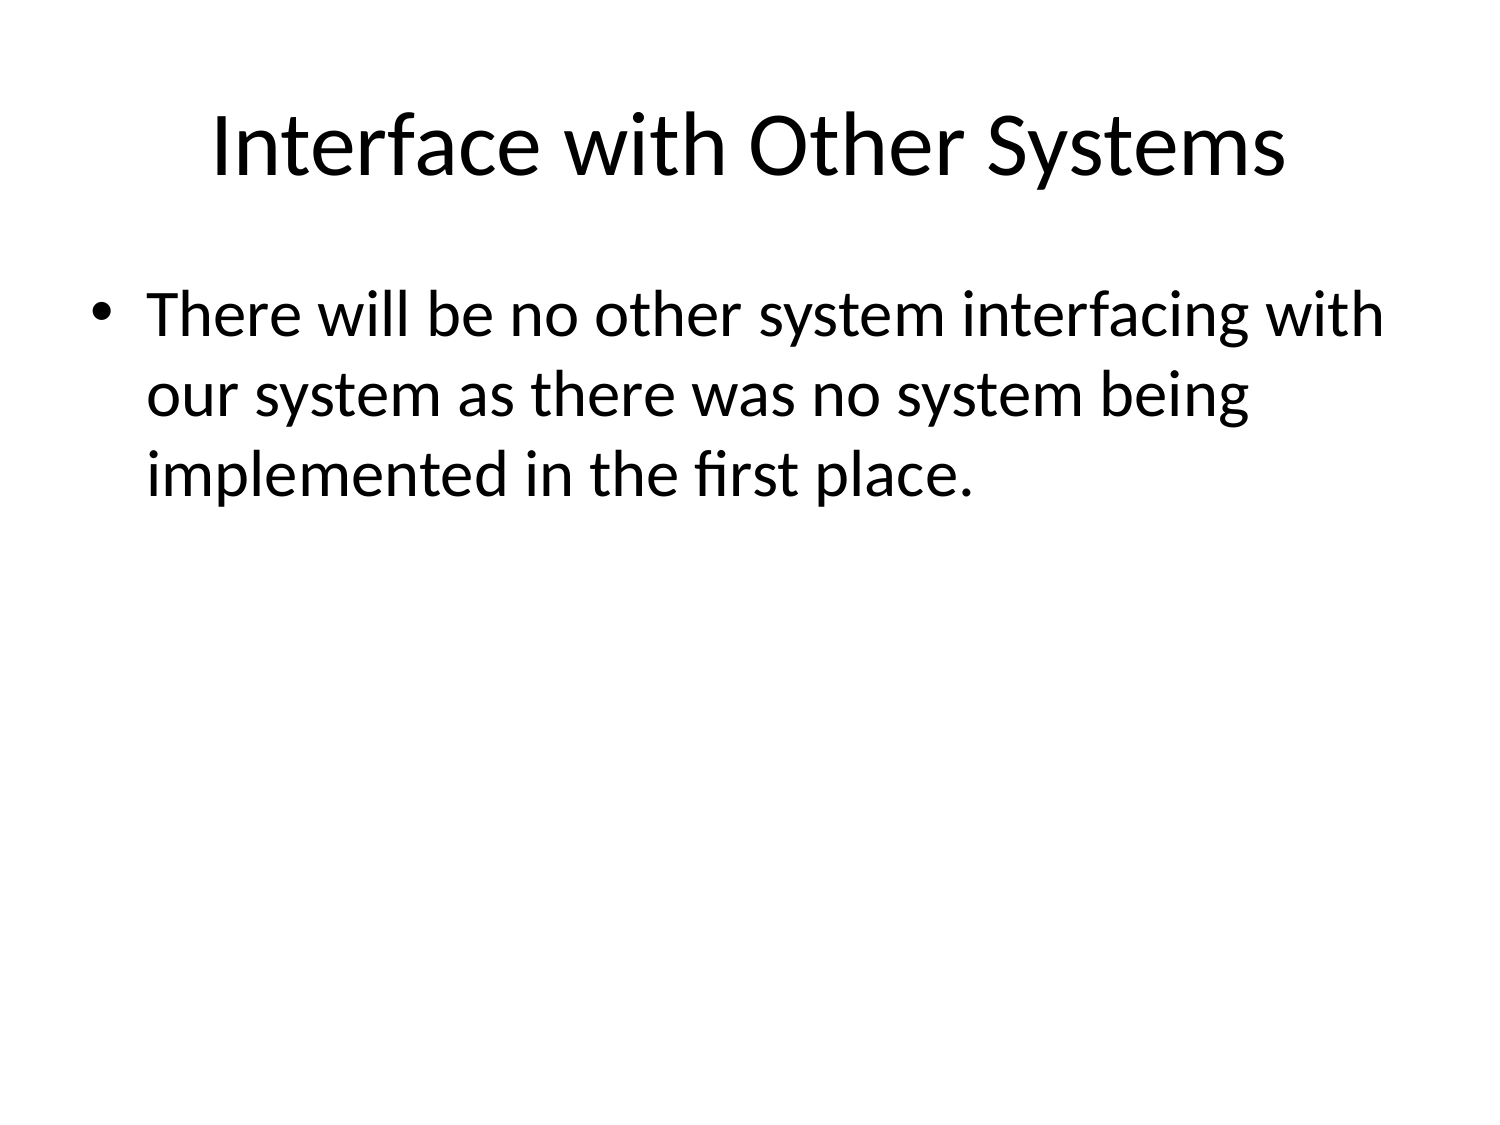

# Interface with Other Systems
There will be no other system interfacing with our system as there was no system being implemented in the first place.